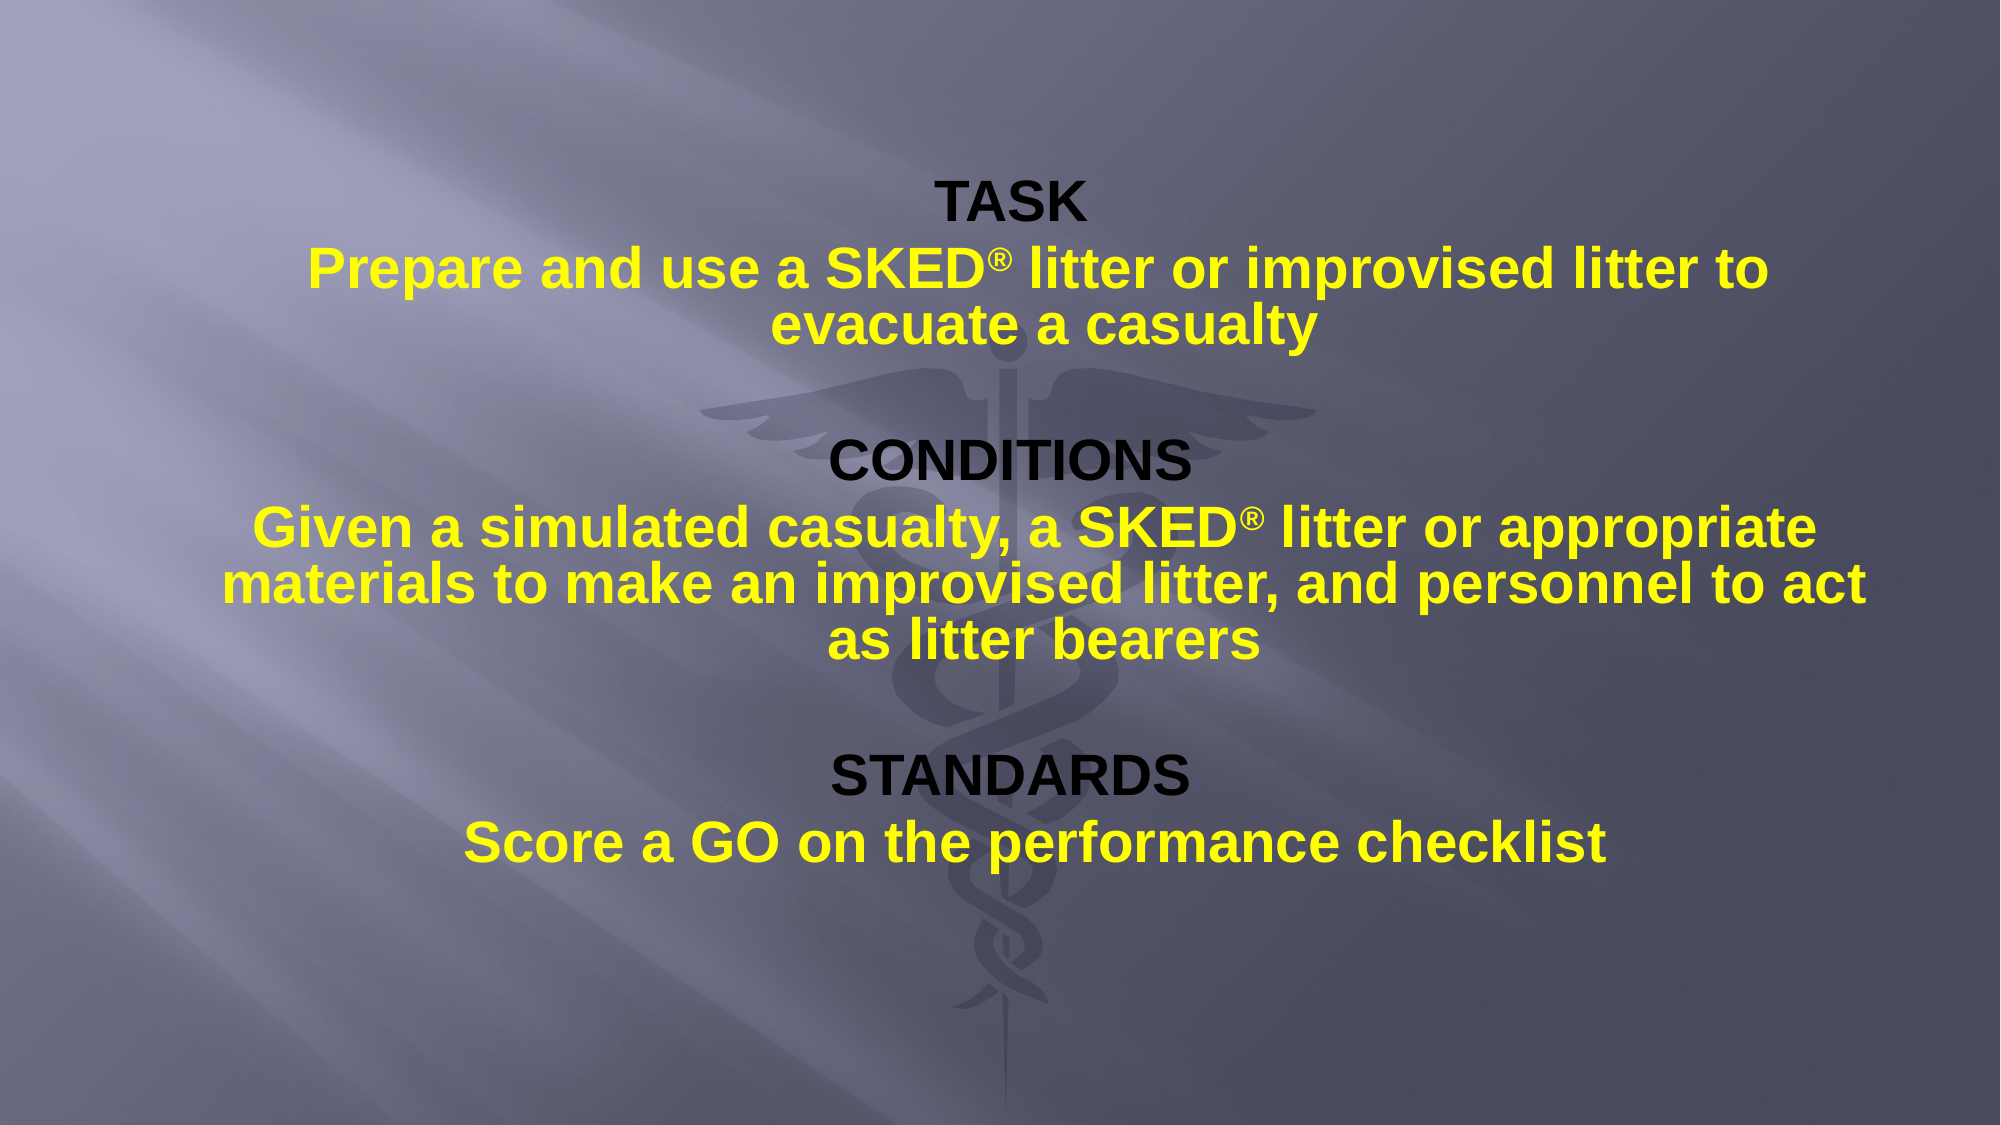

TASK
    Prepare and use a SKED® litter or improvised litter to evacuate a casualty

CONDITIONS
   Given a simulated casualty, a SKED® litter or appropriate materials to make an improvised litter, and personnel to act as litter bearers

STANDARDS
   Score a GO on the performance checklist